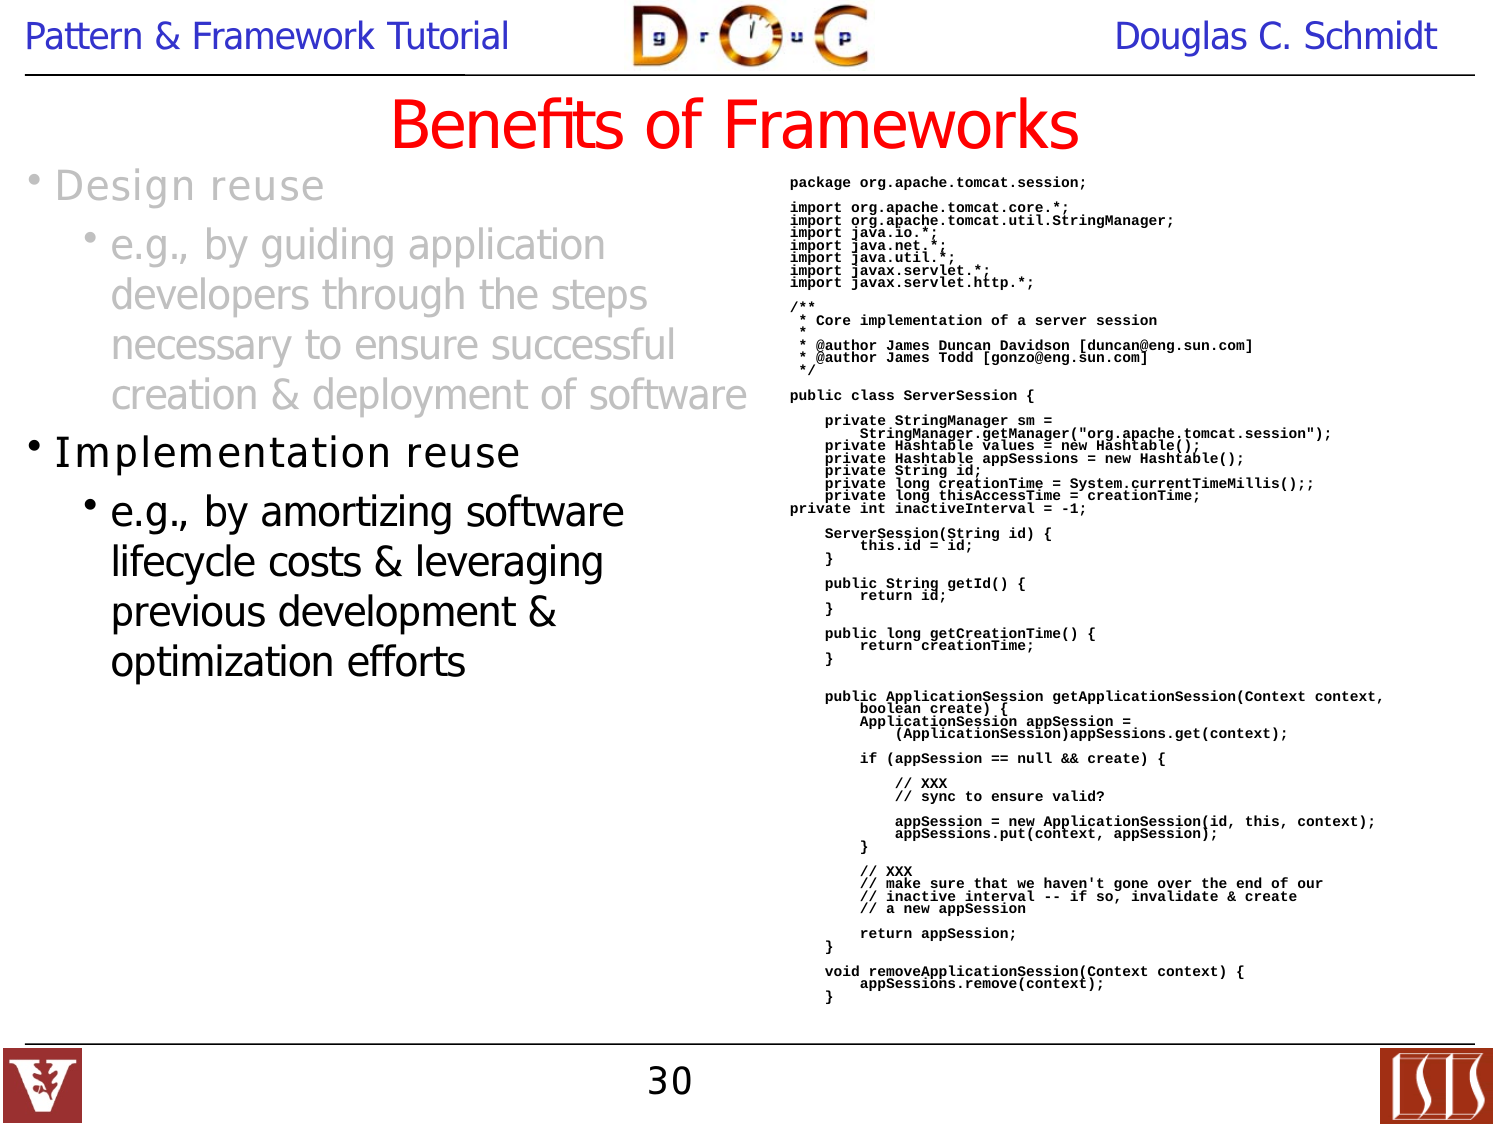

# Benefits of Frameworks
Design reuse
e.g., by guiding application developers through the steps necessary to ensure successful creation & deployment of software
Implementation reuse
e.g., by amortizing software lifecycle costs & leveraging previous development & optimization efforts
package org.apache.tomcat.session;

import org.apache.tomcat.core.*;
import org.apache.tomcat.util.StringManager;
import java.io.*;
import java.net.*;
import java.util.*;
import javax.servlet.*;
import javax.servlet.http.*;

/**
 * Core implementation of a server session
 *
 * @author James Duncan Davidson [duncan@eng.sun.com]
 * @author James Todd [gonzo@eng.sun.com]
 */

public class ServerSession {

    private StringManager sm =
        StringManager.getManager("org.apache.tomcat.session");
    private Hashtable values = new Hashtable();
    private Hashtable appSessions = new Hashtable();
    private String id;
    private long creationTime = System.currentTimeMillis();;
    private long thisAccessTime = creationTime;
private int inactiveInterval = -1;

    ServerSession(String id) {
        this.id = id;
    }

    public String getId() {
        return id;
    }

    public long getCreationTime() {
        return creationTime;
    }

    public ApplicationSession getApplicationSession(Context context,
        boolean create) {
        ApplicationSession appSession =
            (ApplicationSession)appSessions.get(context);

        if (appSession == null && create) {

            // XXX
            // sync to ensure valid?

            appSession = new ApplicationSession(id, this, context);
            appSessions.put(context, appSession);
        }

        // XXX
        // make sure that we haven't gone over the end of our
        // inactive interval -- if so, invalidate & create
        // a new appSession

        return appSession;
    }

    void removeApplicationSession(Context context) {
        appSessions.remove(context);
    }